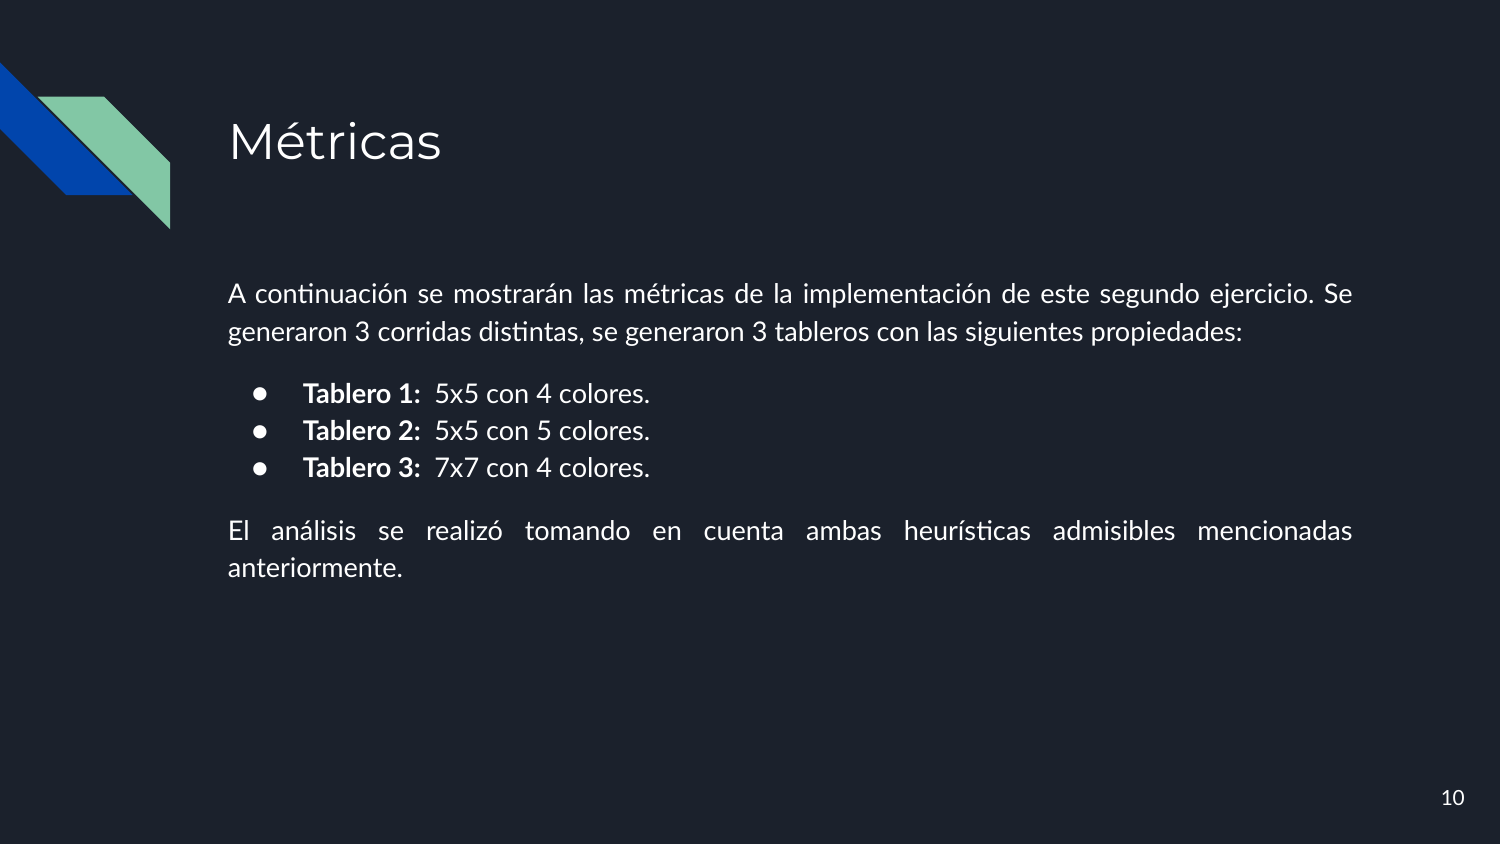

# Métricas
A continuación se mostrarán las métricas de la implementación de este segundo ejercicio. Se generaron 3 corridas distintas, se generaron 3 tableros con las siguientes propiedades:
Tablero 1:  5x5 con 4 colores.
Tablero 2:  5x5 con 5 colores.
Tablero 3:  7x7 con 4 colores.
El análisis se realizó tomando en cuenta ambas heurísticas admisibles mencionadas anteriormente.
10